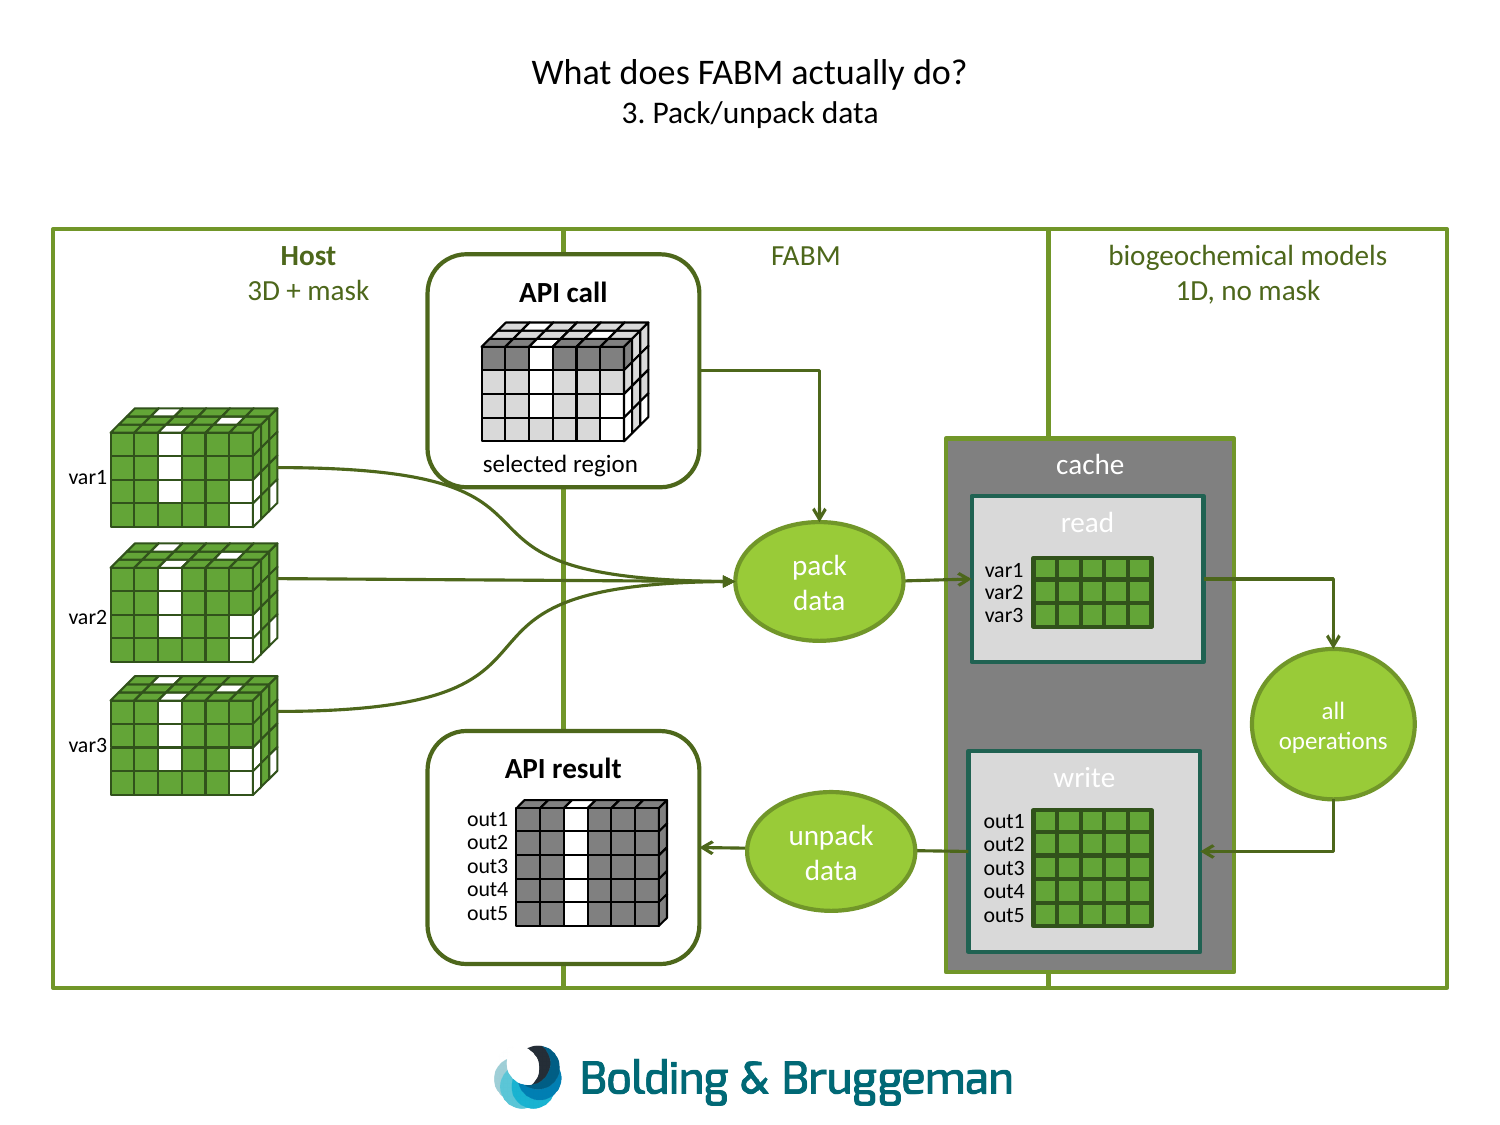

# What does FABM actually do? 3. Pack/unpack data
FABM
biogeochemical models
1D, no mask
Host
3D + mask
API call

selected region

cache
var1
read
pack data

var1

var2

var3
var2

all
operations

var3
API result

write
unpack data
out1
out1

out2
out2

out3
out3

out4
out4

out5
out5